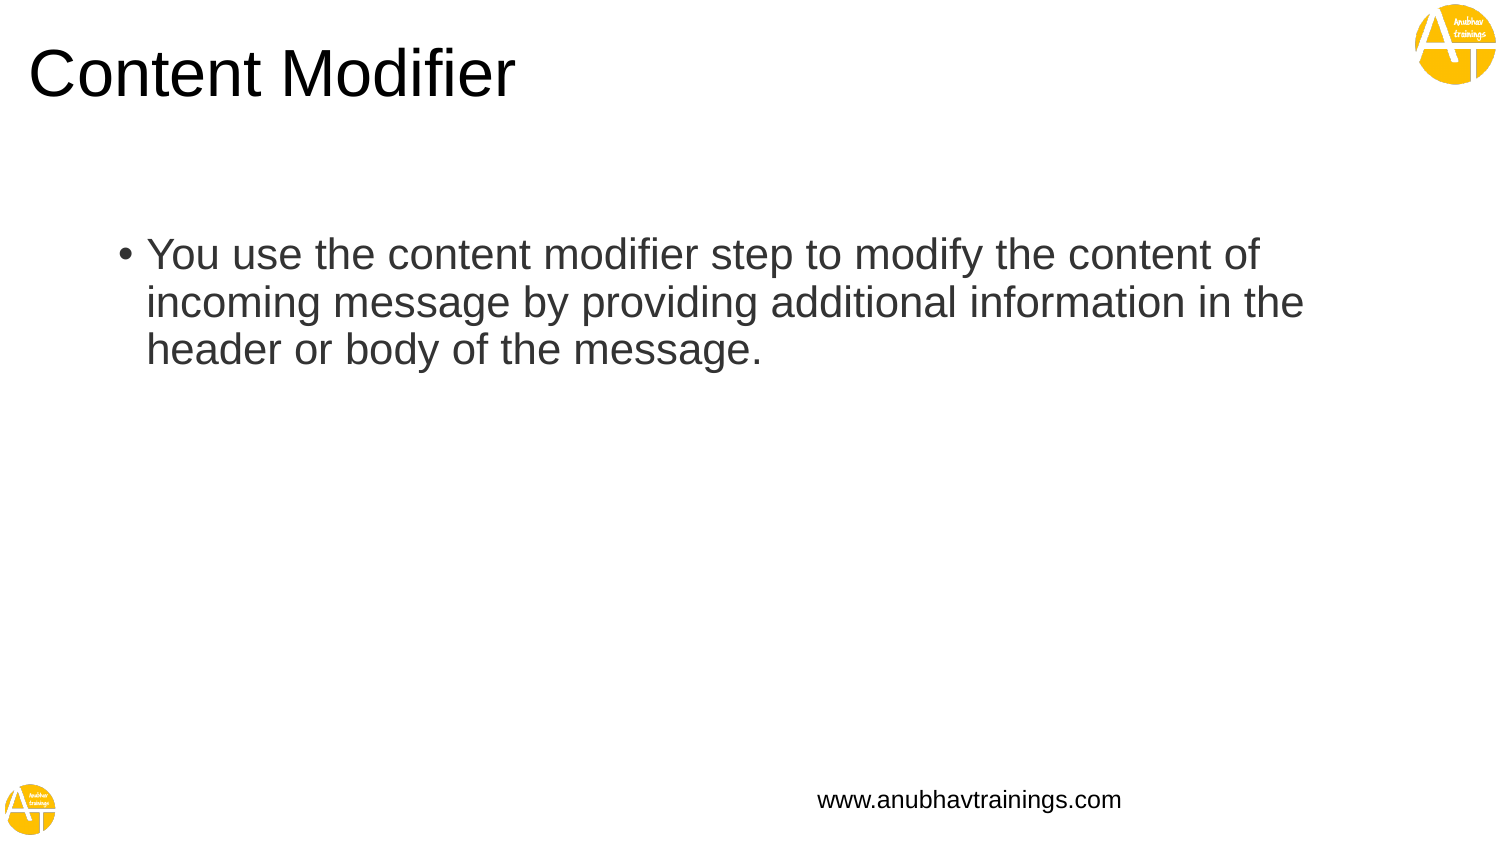

# Content Modifier
You use the content modifier step to modify the content of incoming message by providing additional information in the header or body of the message.